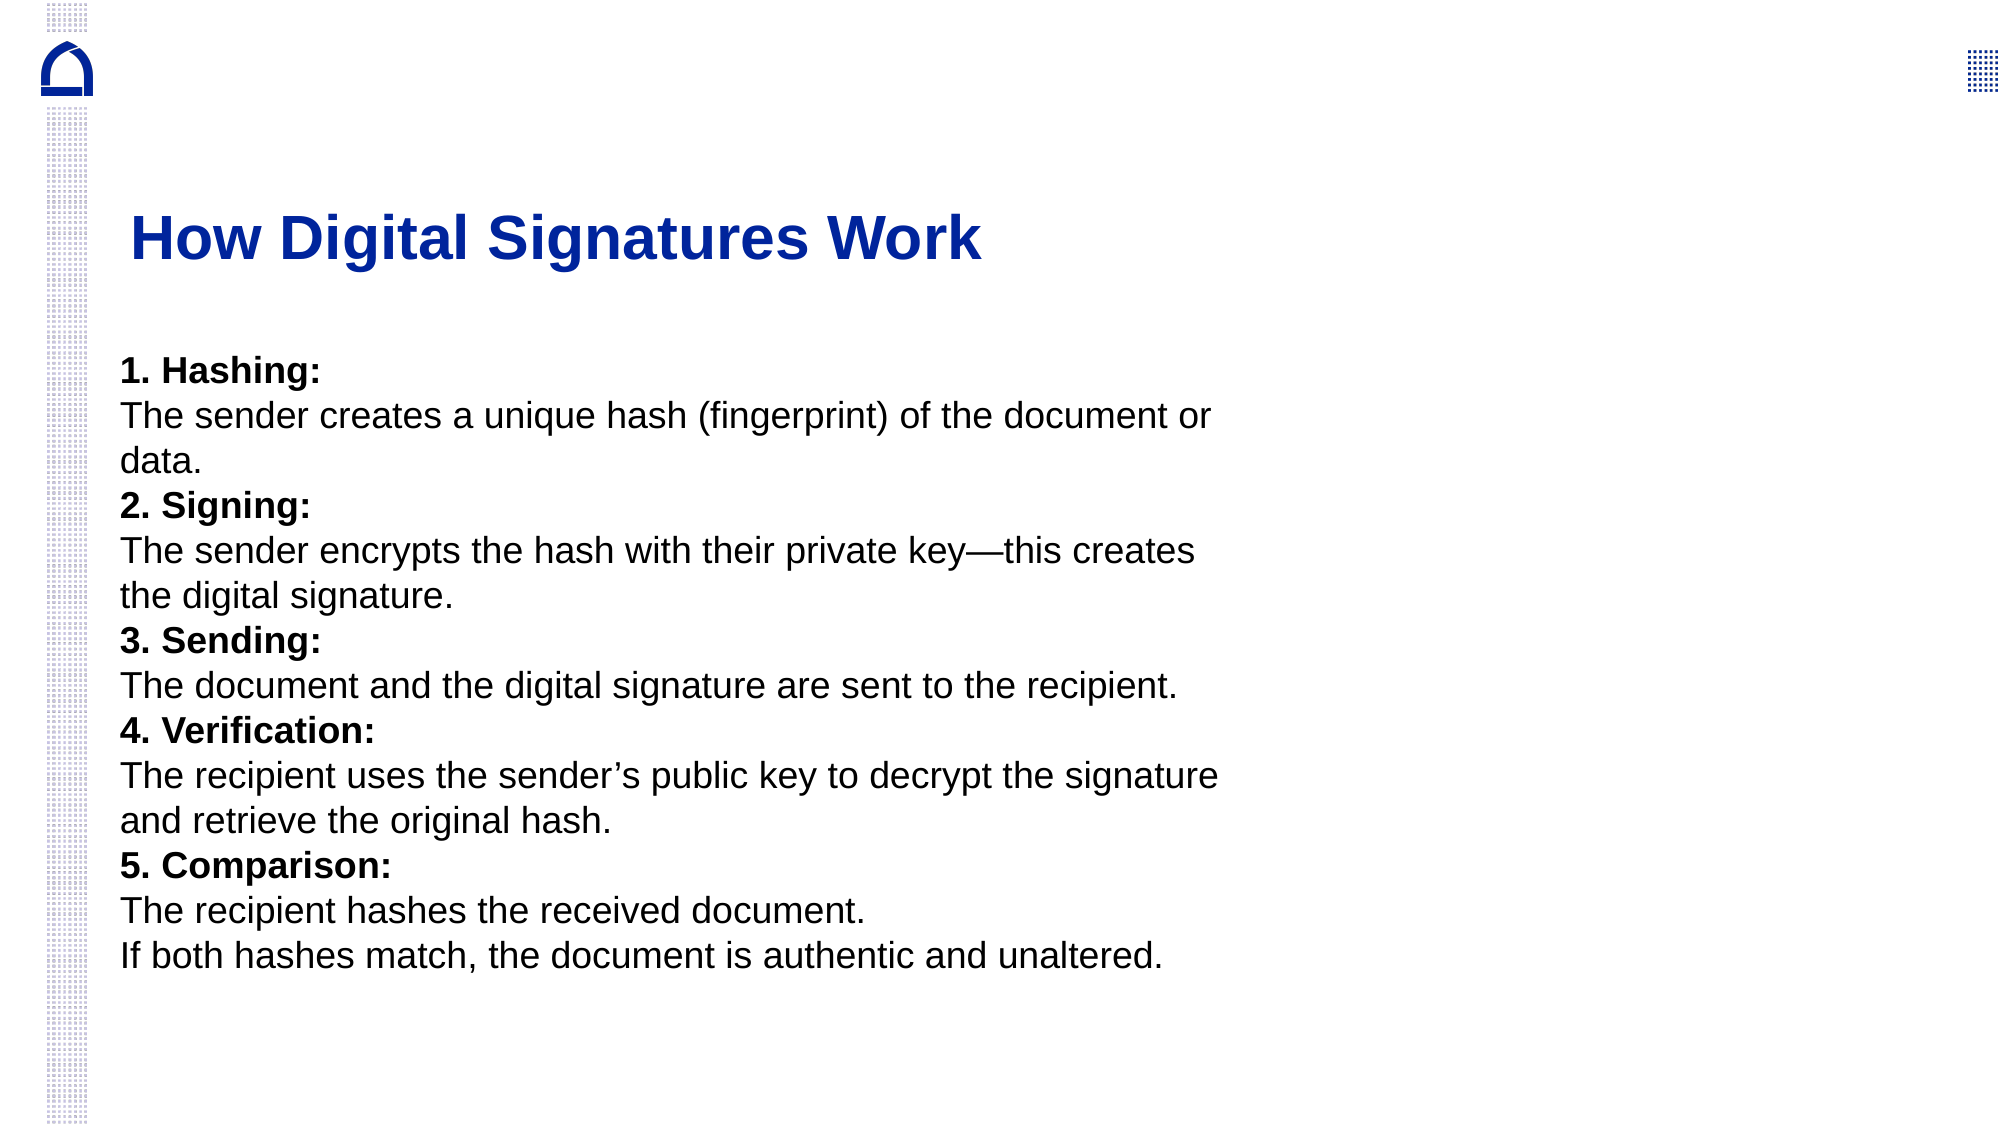

# How Digital Signatures Work
1. Hashing:
The sender creates a unique hash (fingerprint) of the document or data.
2. Signing:
The sender encrypts the hash with their private key—this creates the digital signature.
3. Sending:
The document and the digital signature are sent to the recipient.
4. Verification:
The recipient uses the sender’s public key to decrypt the signature and retrieve the original hash.
5. Comparison:
The recipient hashes the received document.
If both hashes match, the document is authentic and unaltered.